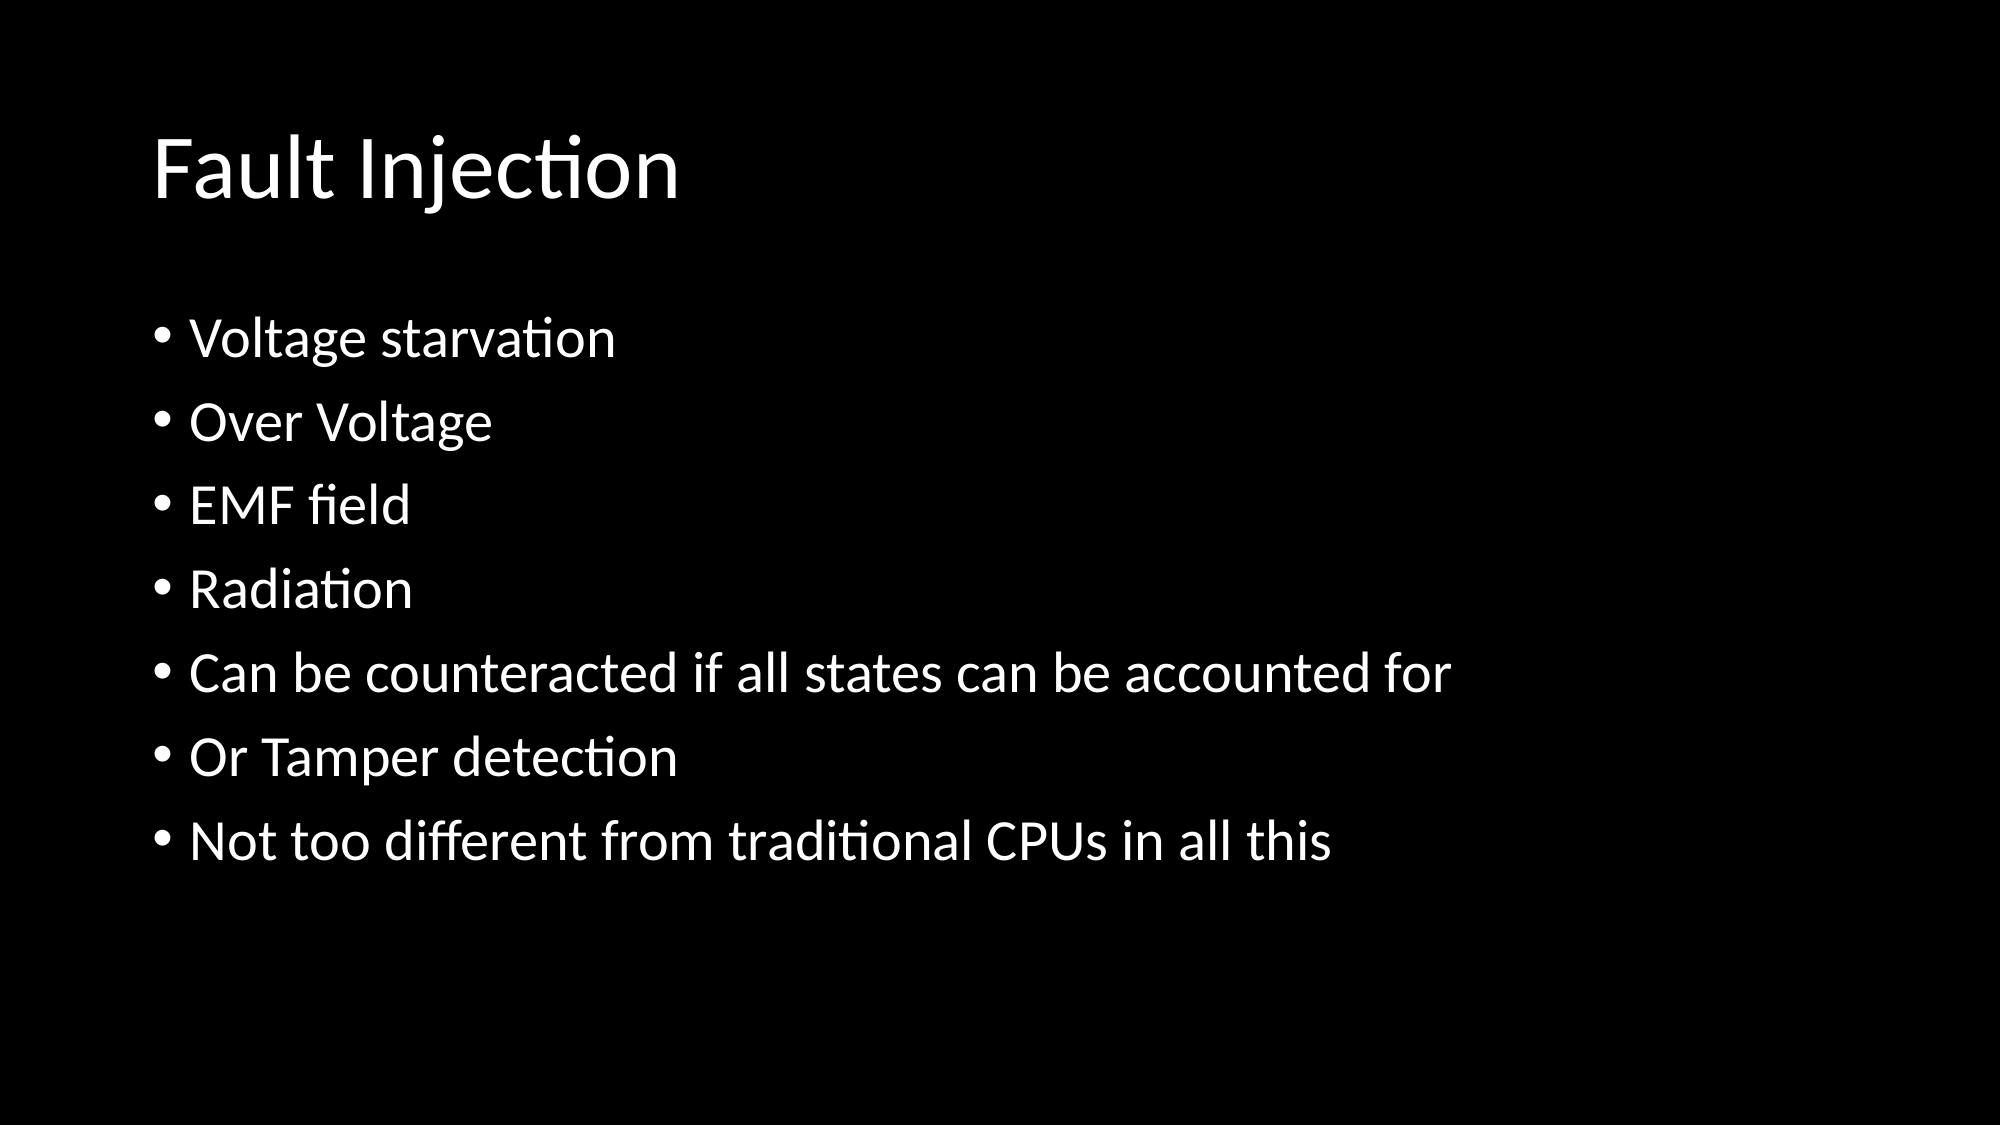

# Fault Injection
Voltage starvation
Over Voltage
EMF field
Radiation
Can be counteracted if all states can be accounted for
Or Tamper detection
Not too different from traditional CPUs in all this